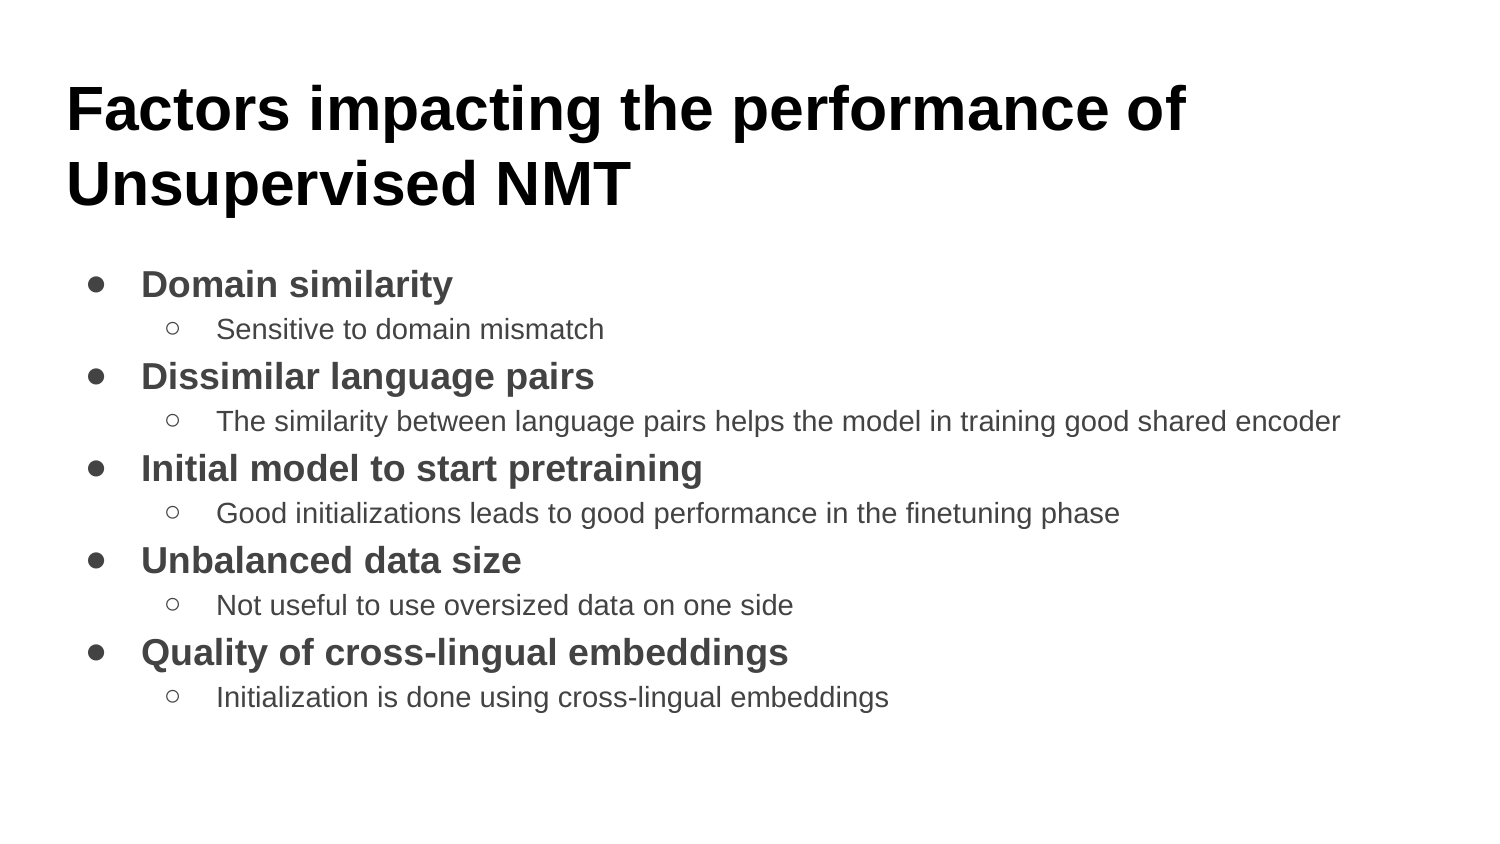

# Factors impacting the performance of Unsupervised NMT
Domain similarity
Sensitive to domain mismatch
Dissimilar language pairs
The similarity between language pairs helps the model in training good shared encoder
Initial model to start pretraining
Good initializations leads to good performance in the finetuning phase
Unbalanced data size
Not useful to use oversized data on one side
Quality of cross-lingual embeddings
Initialization is done using cross-lingual embeddings